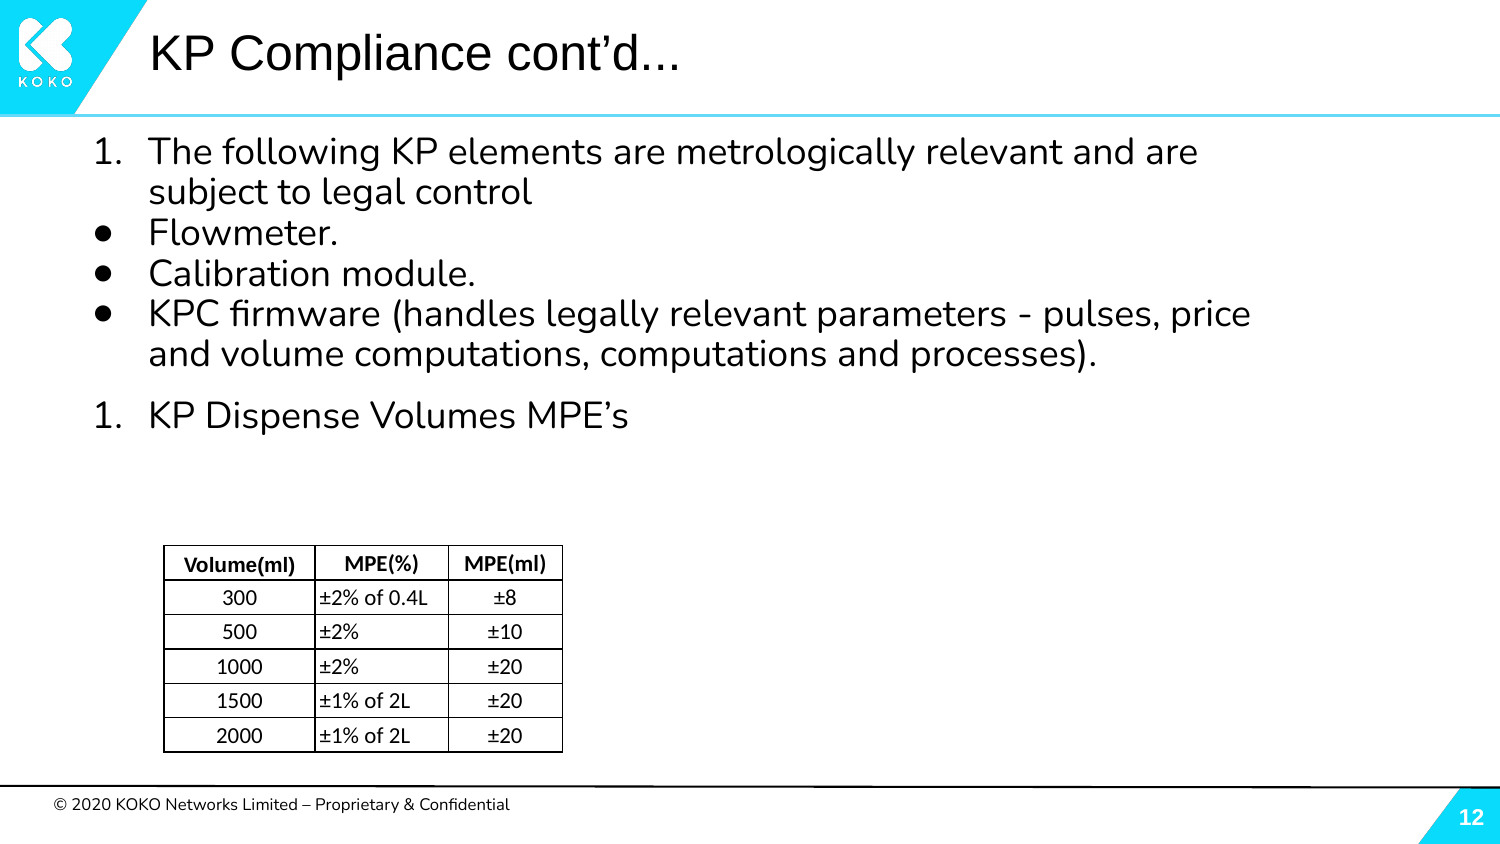

# KP Compliance cont’d...
The following KP elements are metrologically relevant and are subject to legal control
Flowmeter.
Calibration module.
KPC firmware (handles legally relevant parameters - pulses, price and volume computations, computations and processes).
KP Dispense Volumes MPE’s

| Volume(ml) | MPE(%) | MPE(ml) |
| --- | --- | --- |
| 300 | ±2% of 0.4L | ±8 |
| 500 | ±2% | ±10 |
| 1000 | ±2% | ±20 |
| 1500 | ±1% of 2L | ±20 |
| 2000 | ±1% of 2L | ±20 |
12